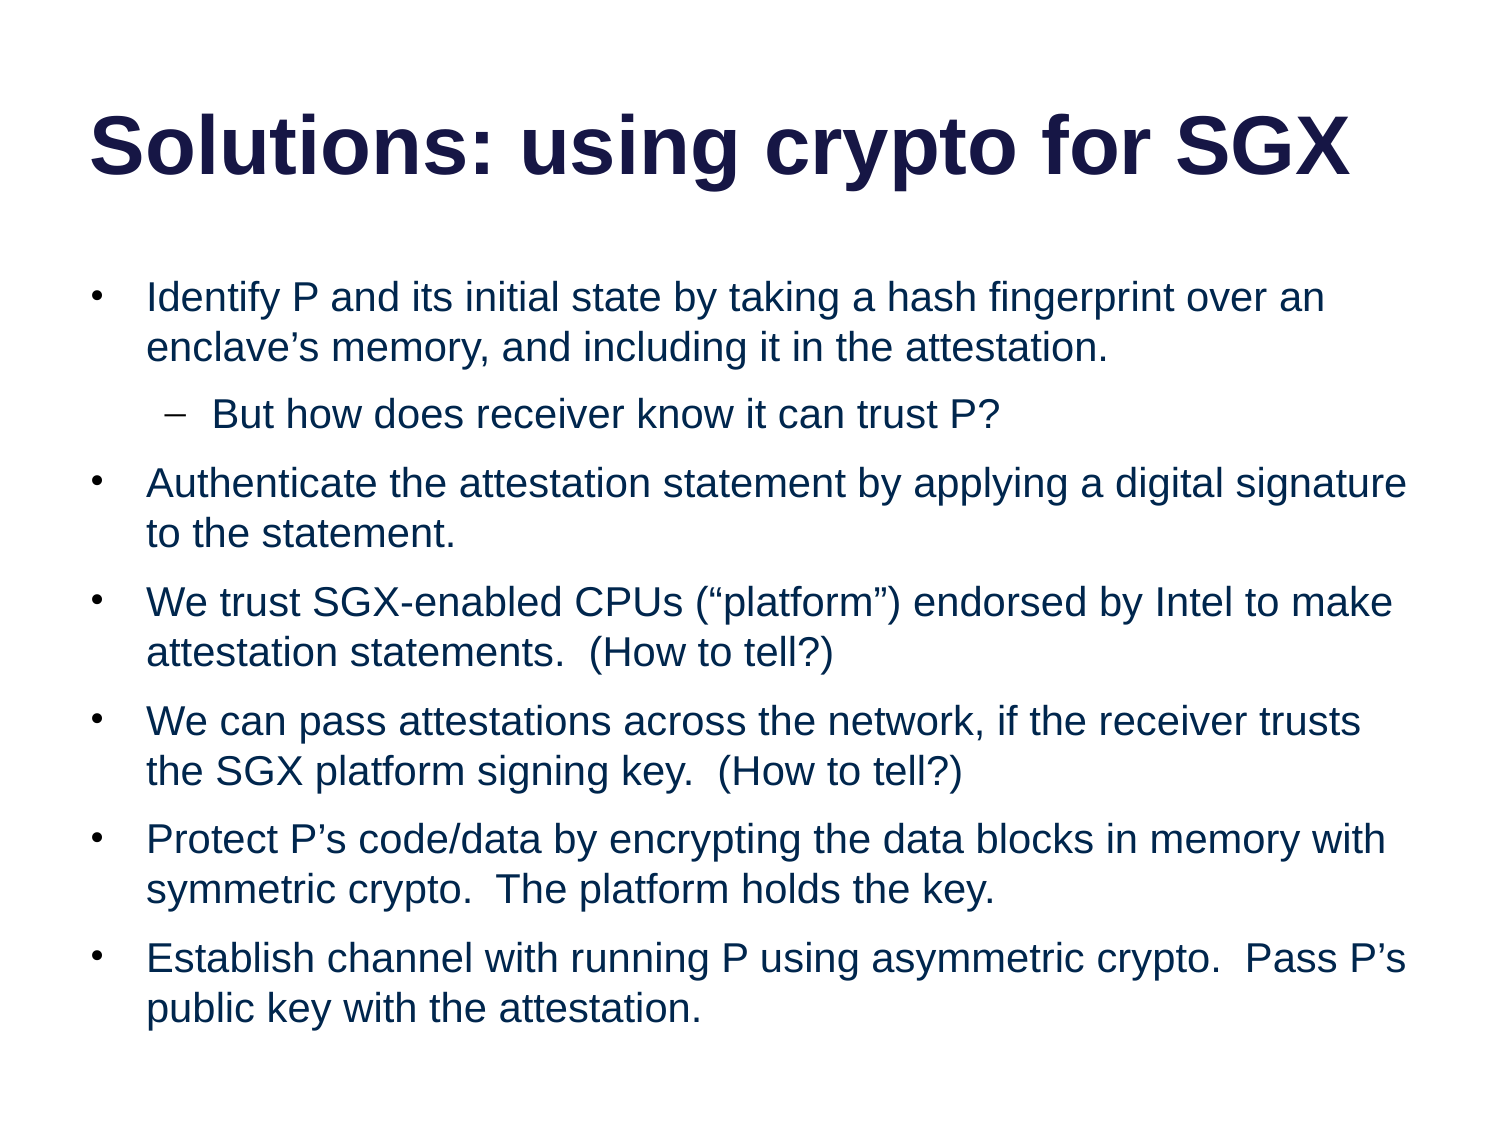

# Solutions: using crypto for SGX
Identify P and its initial state by taking a hash fingerprint over an enclave’s memory, and including it in the attestation.
But how does receiver know it can trust P?
Authenticate the attestation statement by applying a digital signature to the statement.
We trust SGX-enabled CPUs (“platform”) endorsed by Intel to make attestation statements.  (How to tell?)
We can pass attestations across the network, if the receiver trusts the SGX platform signing key.  (How to tell?)
Protect P’s code/data by encrypting the data blocks in memory with symmetric crypto.  The platform holds the key.
Establish channel with running P using asymmetric crypto.  Pass P’s public key with the attestation.